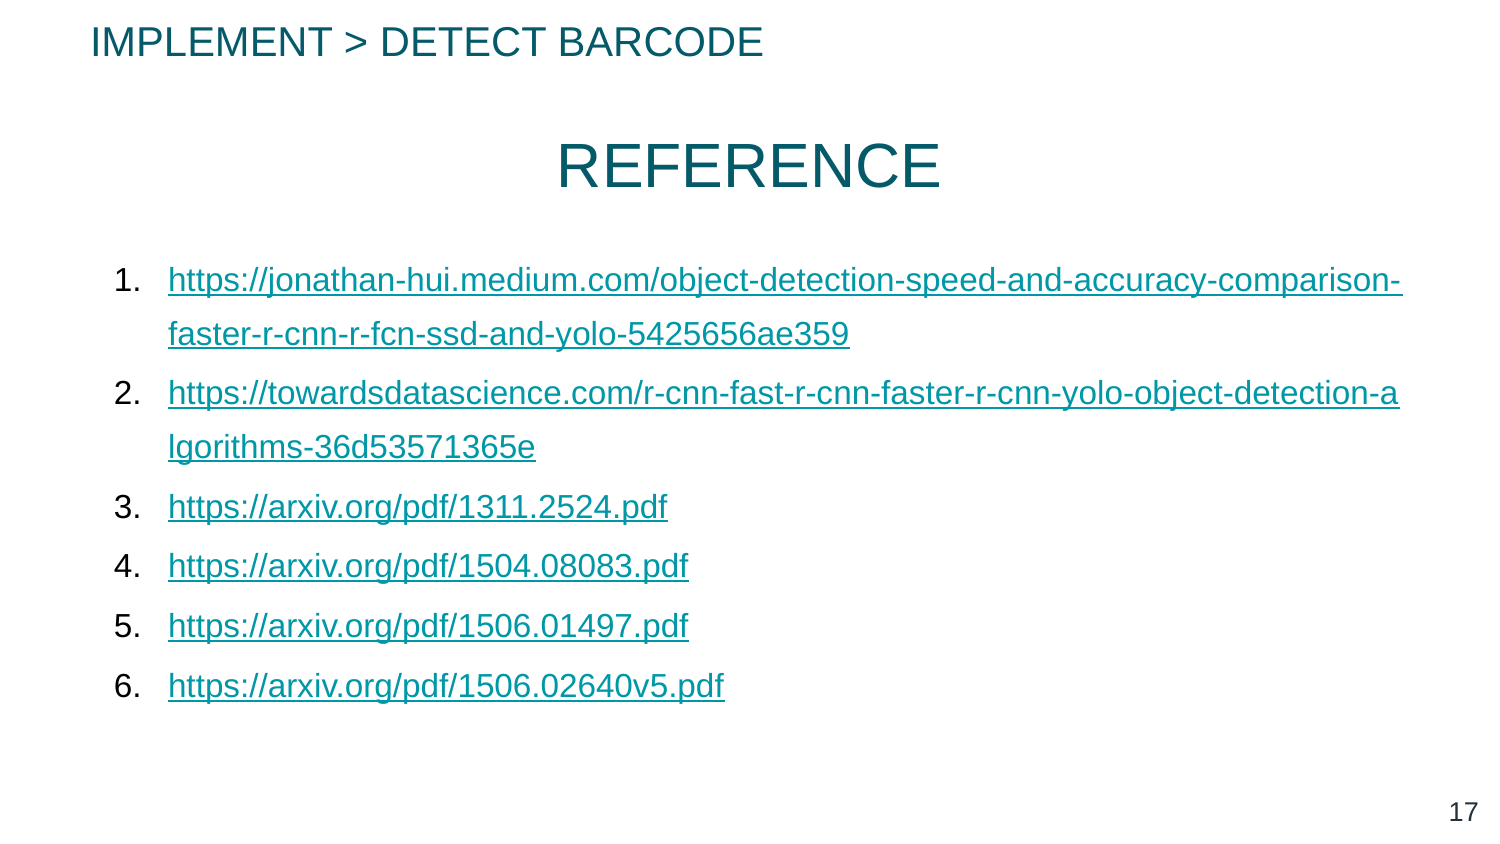

IMPLEMENT > DETECT BARCODE
REFERENCE
https://jonathan-hui.medium.com/object-detection-speed-and-accuracy-comparison-faster-r-cnn-r-fcn-ssd-and-yolo-5425656ae359
https://towardsdatascience.com/r-cnn-fast-r-cnn-faster-r-cnn-yolo-object-detection-algorithms-36d53571365e
https://arxiv.org/pdf/1311.2524.pdf
https://arxiv.org/pdf/1504.08083.pdf
https://arxiv.org/pdf/1506.01497.pdf
https://arxiv.org/pdf/1506.02640v5.pdf

17